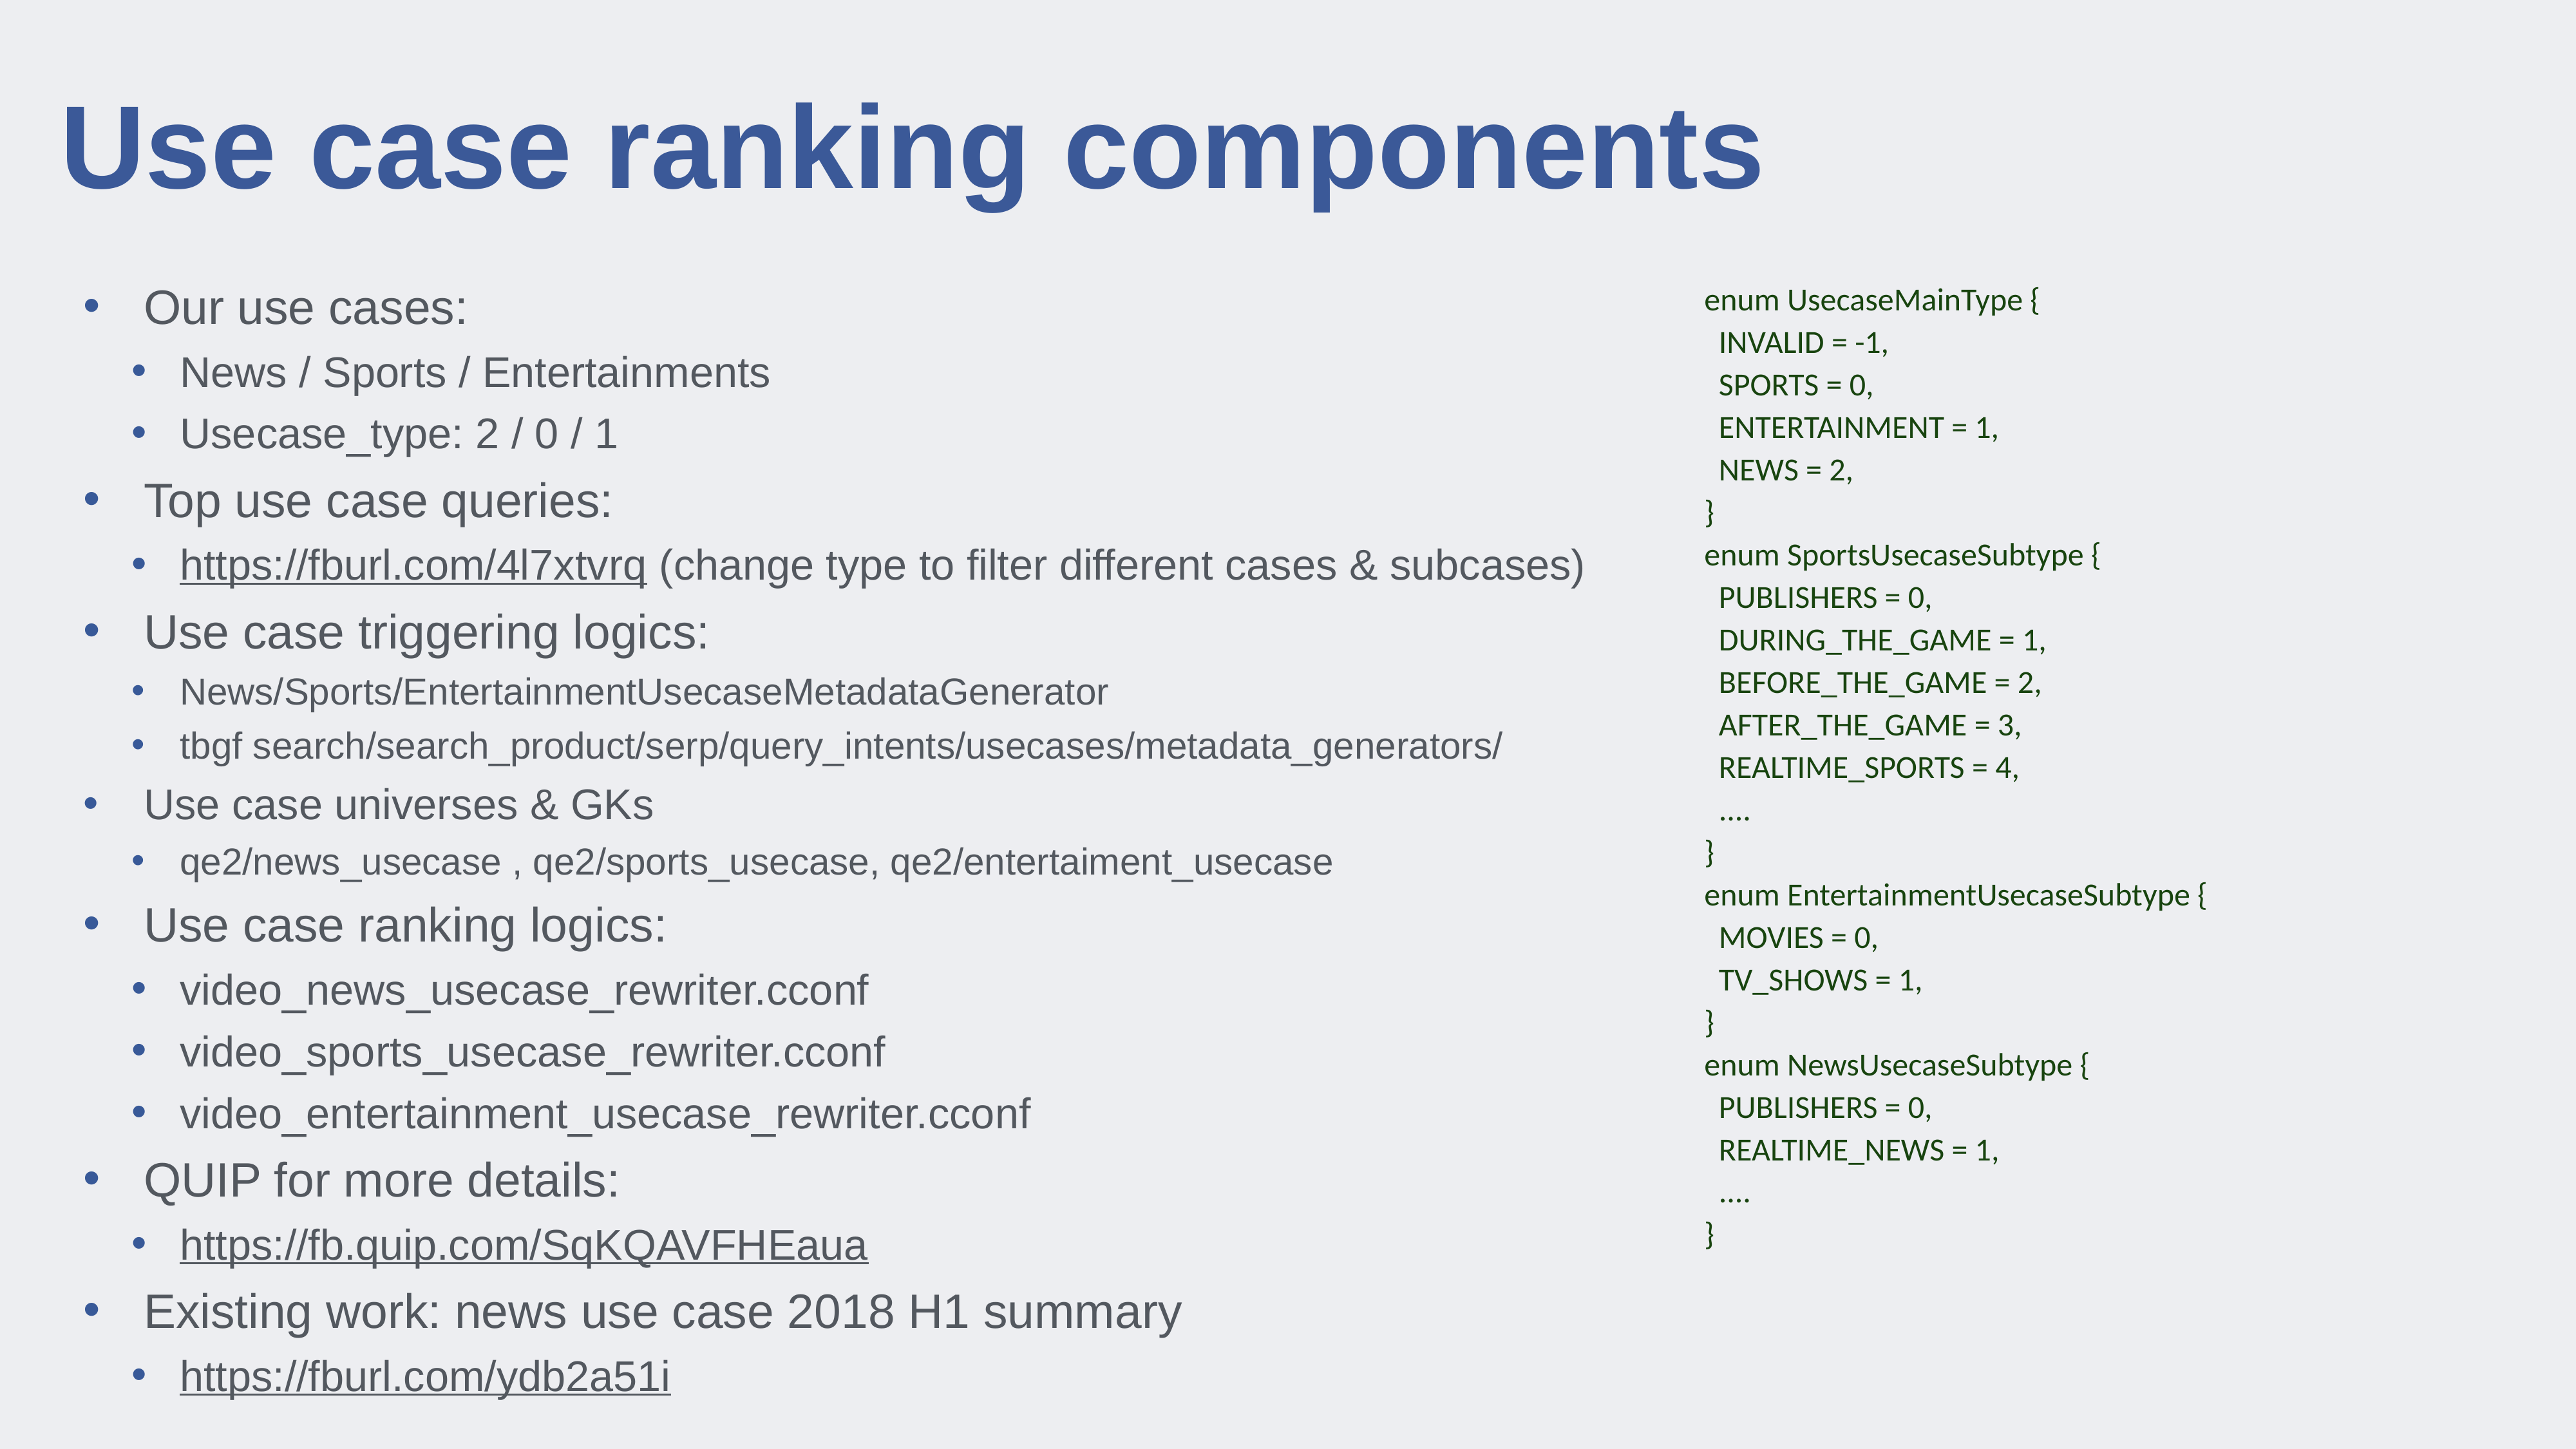

# Use case ranking components
Our use cases:
News / Sports / Entertainments
Usecase_type: 2 / 0 / 1
Top use case queries:
https://fburl.com/4l7xtvrq (change type to filter different cases & subcases)
Use case triggering logics:
News/Sports/EntertainmentUsecaseMetadataGenerator
tbgf search/search_product/serp/query_intents/usecases/metadata_generators/
Use case universes & GKs
qe2/news_usecase , qe2/sports_usecase, qe2/entertaiment_usecase
Use case ranking logics:
video_news_usecase_rewriter.cconf
video_sports_usecase_rewriter.cconf
video_entertainment_usecase_rewriter.cconf
QUIP for more details:
https://fb.quip.com/SqKQAVFHEaua
Existing work: news use case 2018 H1 summary
https://fburl.com/ydb2a51i
enum UsecaseMainType {
  INVALID = -1,
  SPORTS = 0,
  ENTERTAINMENT = 1,
  NEWS = 2,
}
enum SportsUsecaseSubtype {
  PUBLISHERS = 0,
  DURING_THE_GAME = 1,
  BEFORE_THE_GAME = 2,
  AFTER_THE_GAME = 3,
  REALTIME_SPORTS = 4,
  ....
}
enum EntertainmentUsecaseSubtype {
  MOVIES = 0,
  TV_SHOWS = 1,
}
enum NewsUsecaseSubtype {
  PUBLISHERS = 0,
  REALTIME_NEWS = 1,
  ....
}